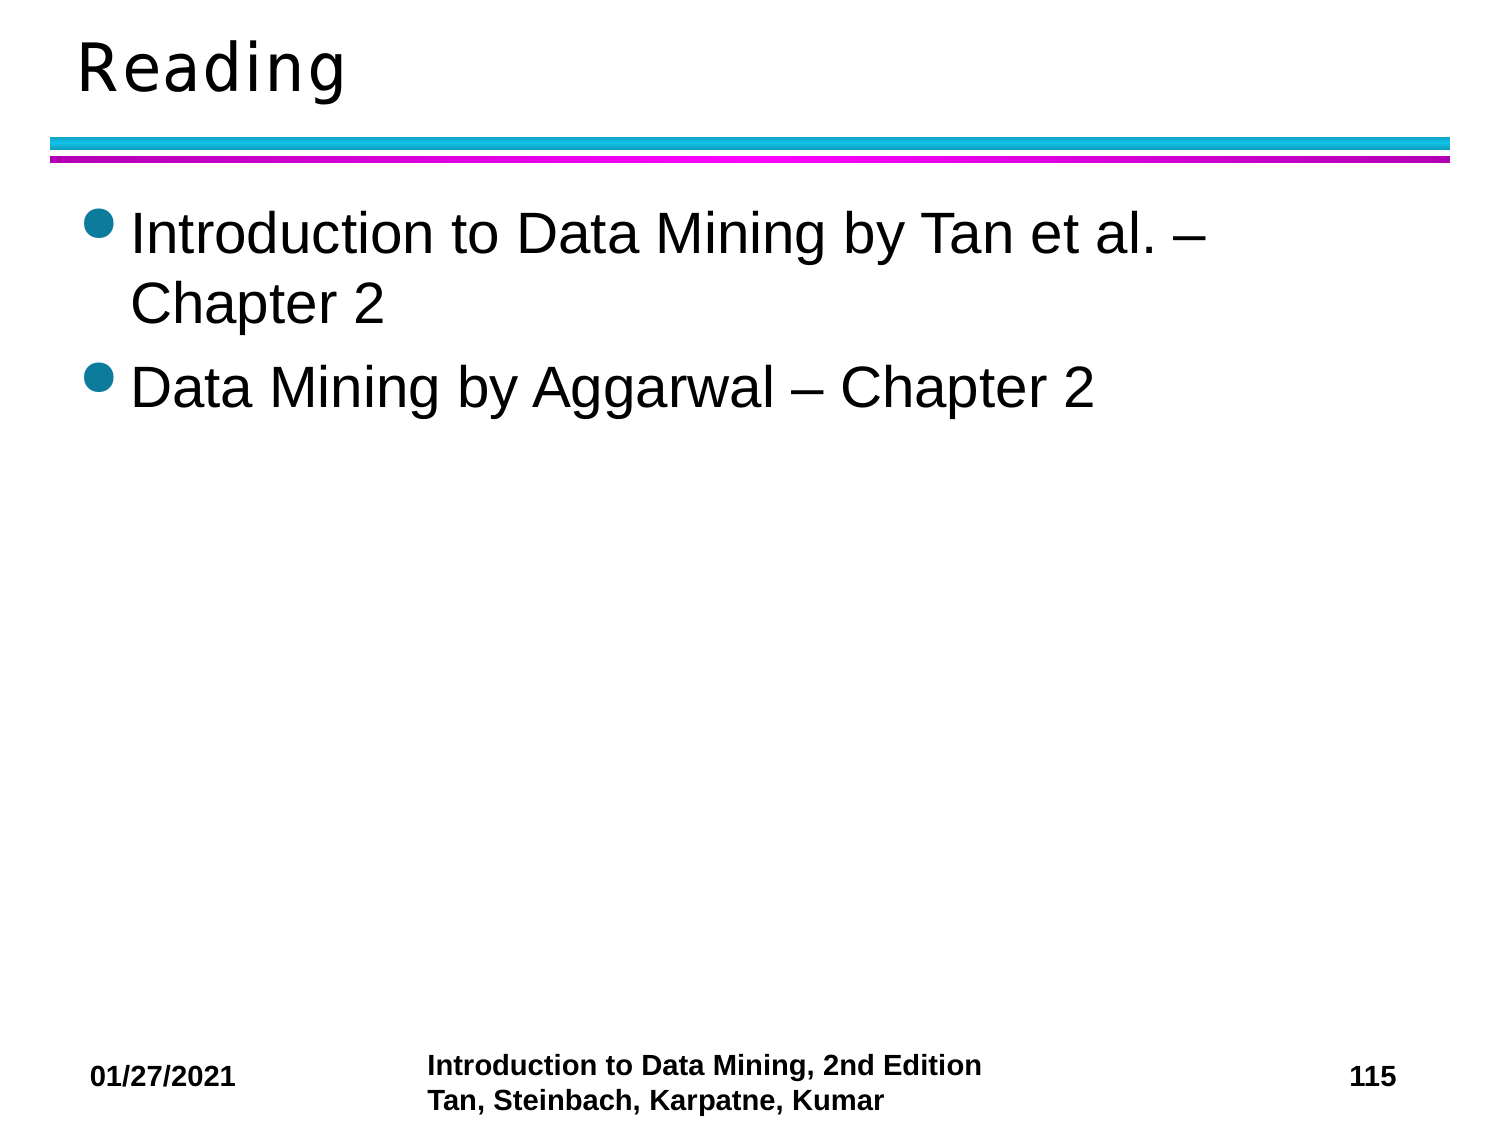

# Reading
Introduction to Data Mining by Tan et al. – Chapter 2
Data Mining by Aggarwal – Chapter 2